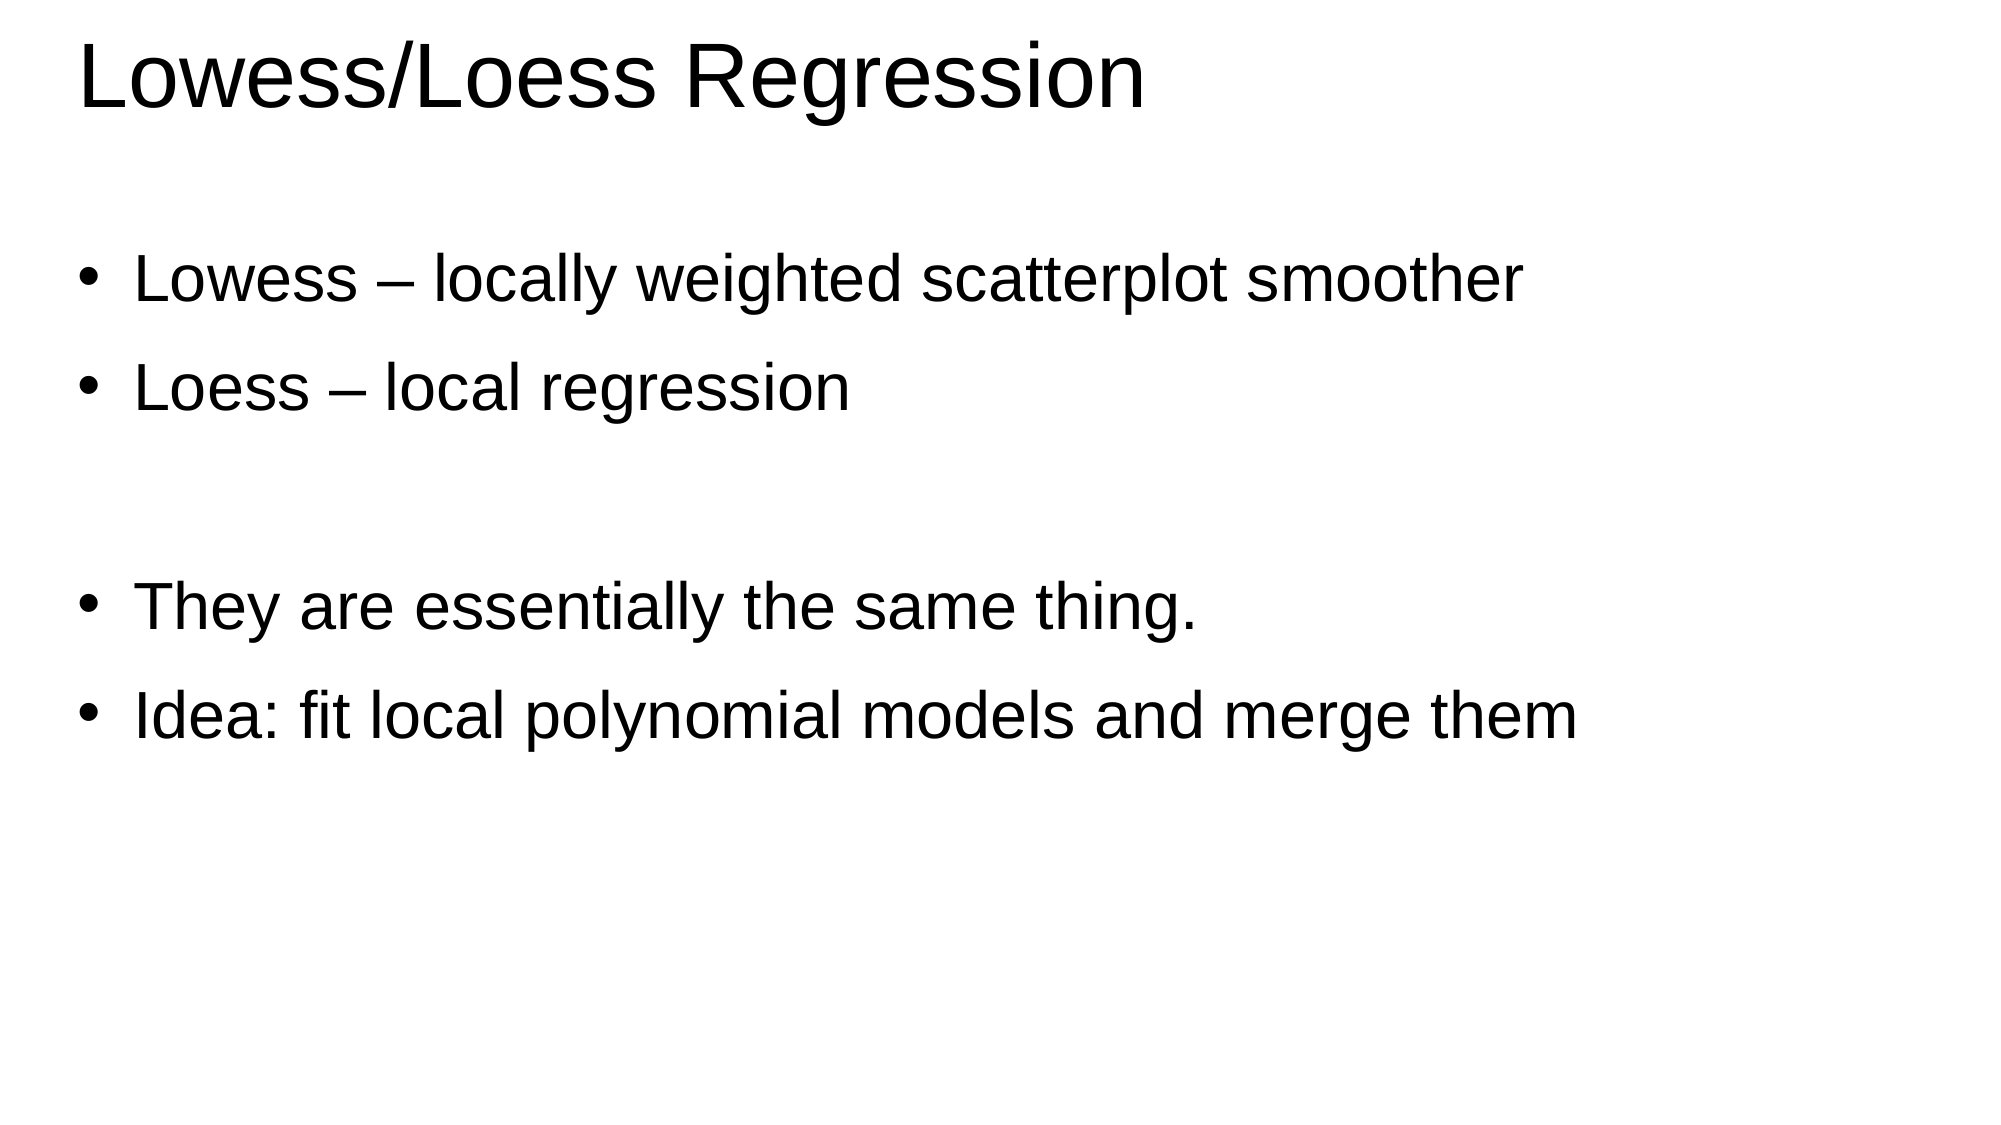

# Lowess/Loess Regression
Lowess – locally weighted scatterplot smoother
Loess – local regression

They are essentially the same thing.
Idea: fit local polynomial models and merge them